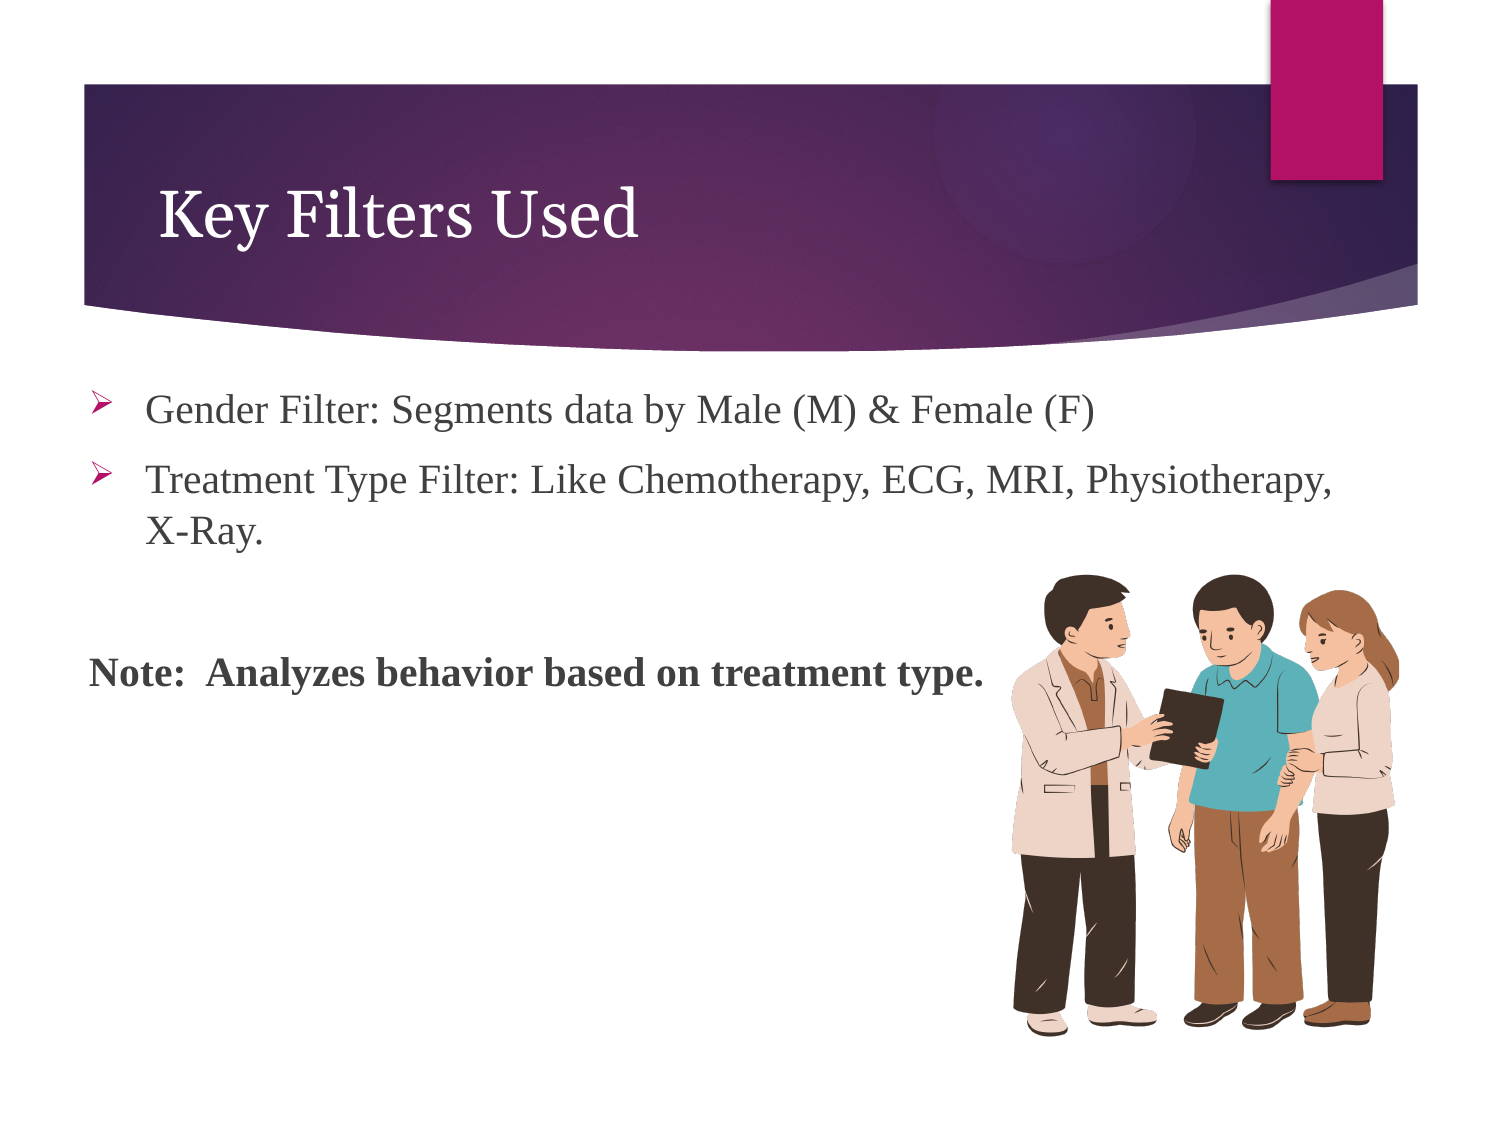

# Key Filters Used
Gender Filter: Segments data by Male (M) & Female (F)
Treatment Type Filter: Like Chemotherapy, ECG, MRI, Physiotherapy, X-Ray.

Note:  Analyzes behavior based on treatment type.